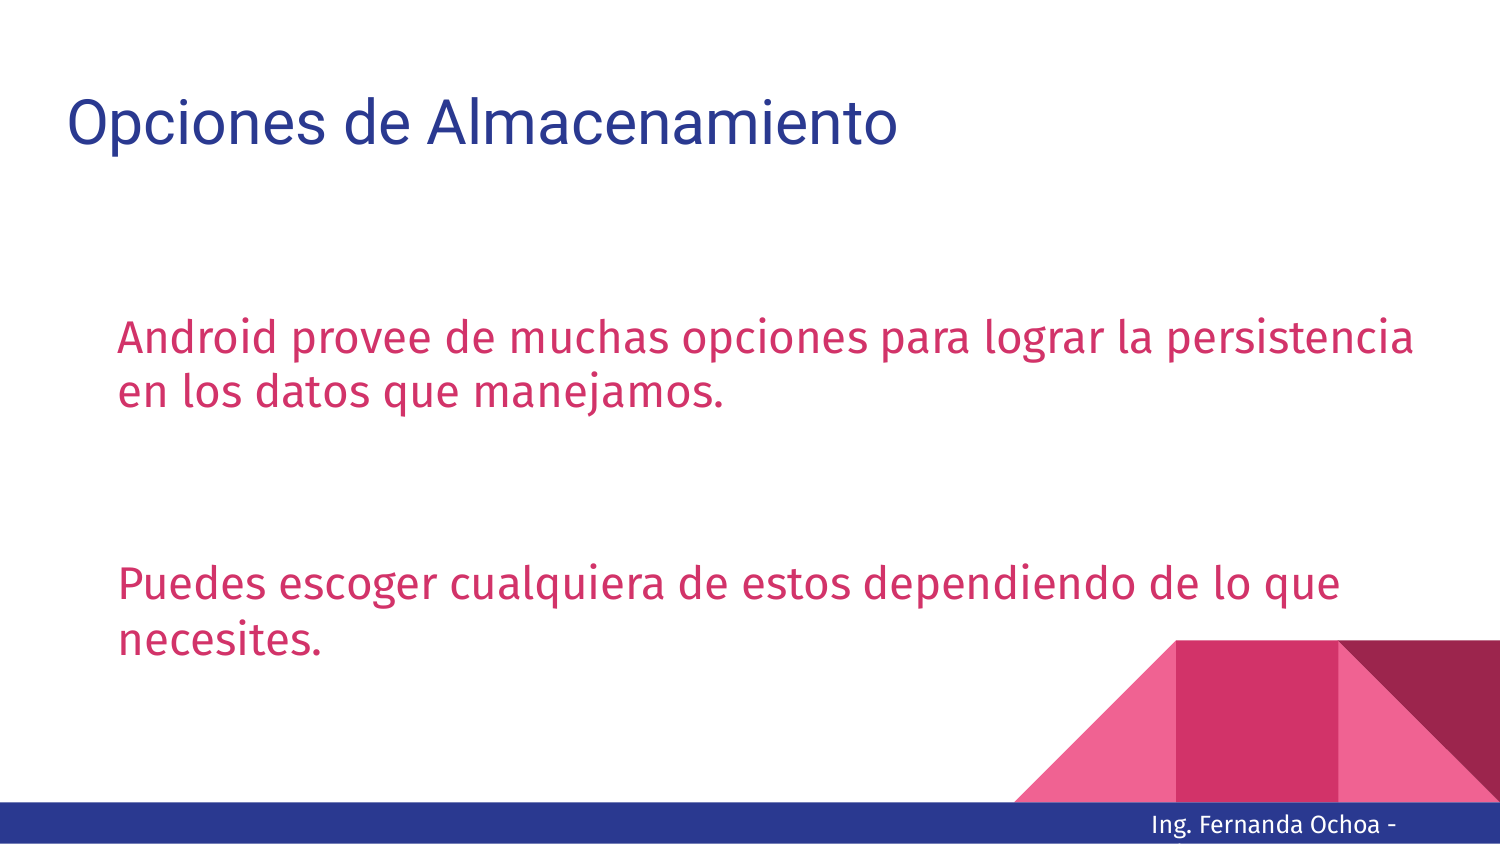

# Opciones de Almacenamiento
Android provee de muchas opciones para lograr la persistencia en los datos que manejamos.
Puedes escoger cualquiera de estos dependiendo de lo que necesites.
Ing. Fernanda Ochoa - @imonsh